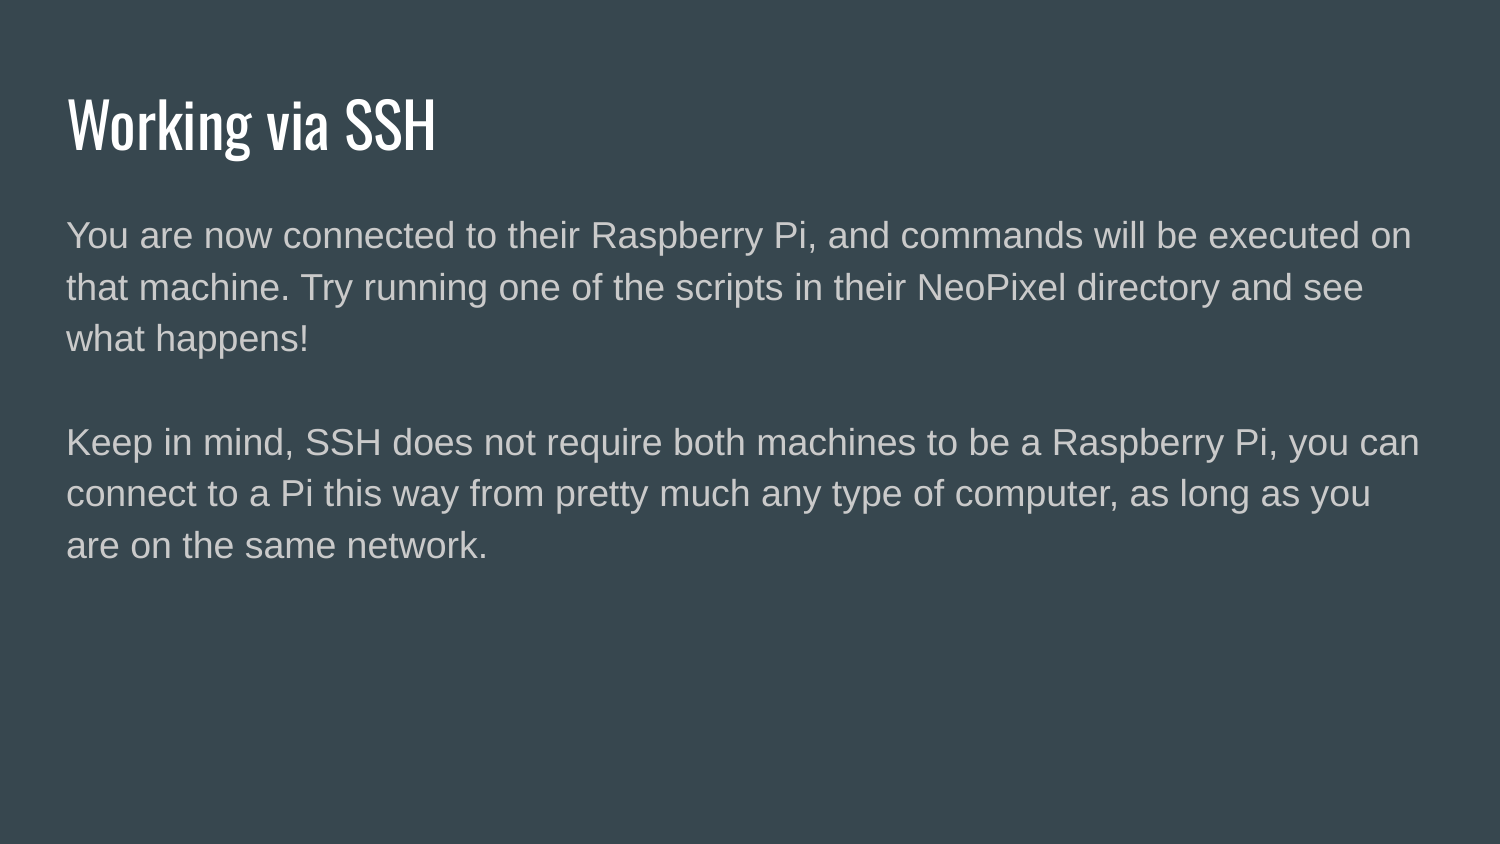

# Working via SSH
You are now connected to their Raspberry Pi, and commands will be executed on that machine. Try running one of the scripts in their NeoPixel directory and see what happens!
Keep in mind, SSH does not require both machines to be a Raspberry Pi, you can connect to a Pi this way from pretty much any type of computer, as long as you are on the same network.